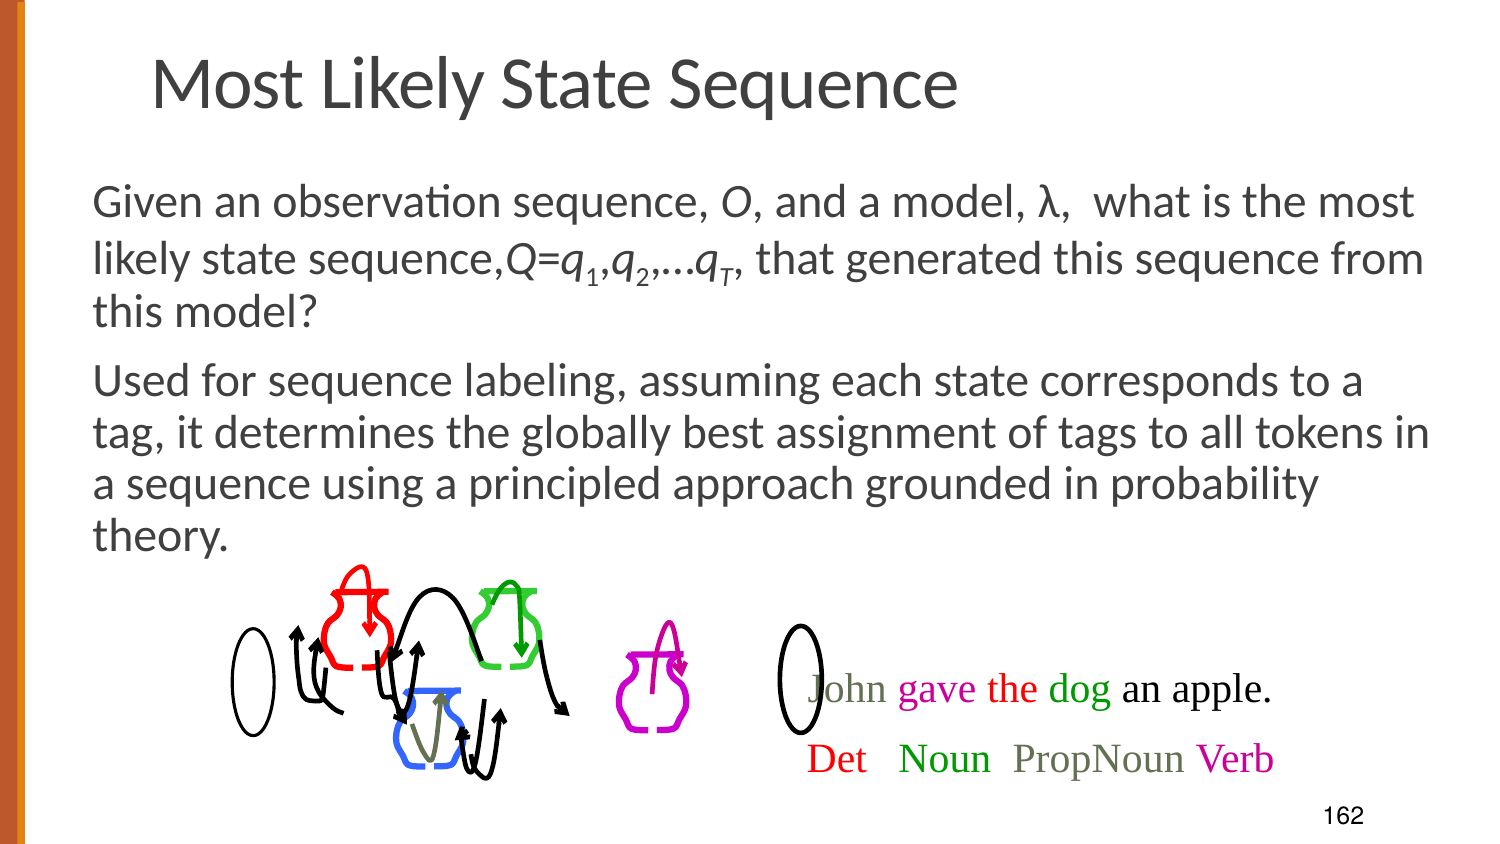

# Most Likely State Sequence
Given an observation sequence, O, and a model, λ,  what is the most likely state sequence,Q=q1,q2,…qT, that generated this sequence from this model?
Used for sequence labeling, assuming each state corresponds to a tag, it determines the globally best assignment of tags to all tokens in a sequence using a principled approach grounded in probability theory.

John gave the dog an apple.

Det   Noun  PropNoun Verb
162